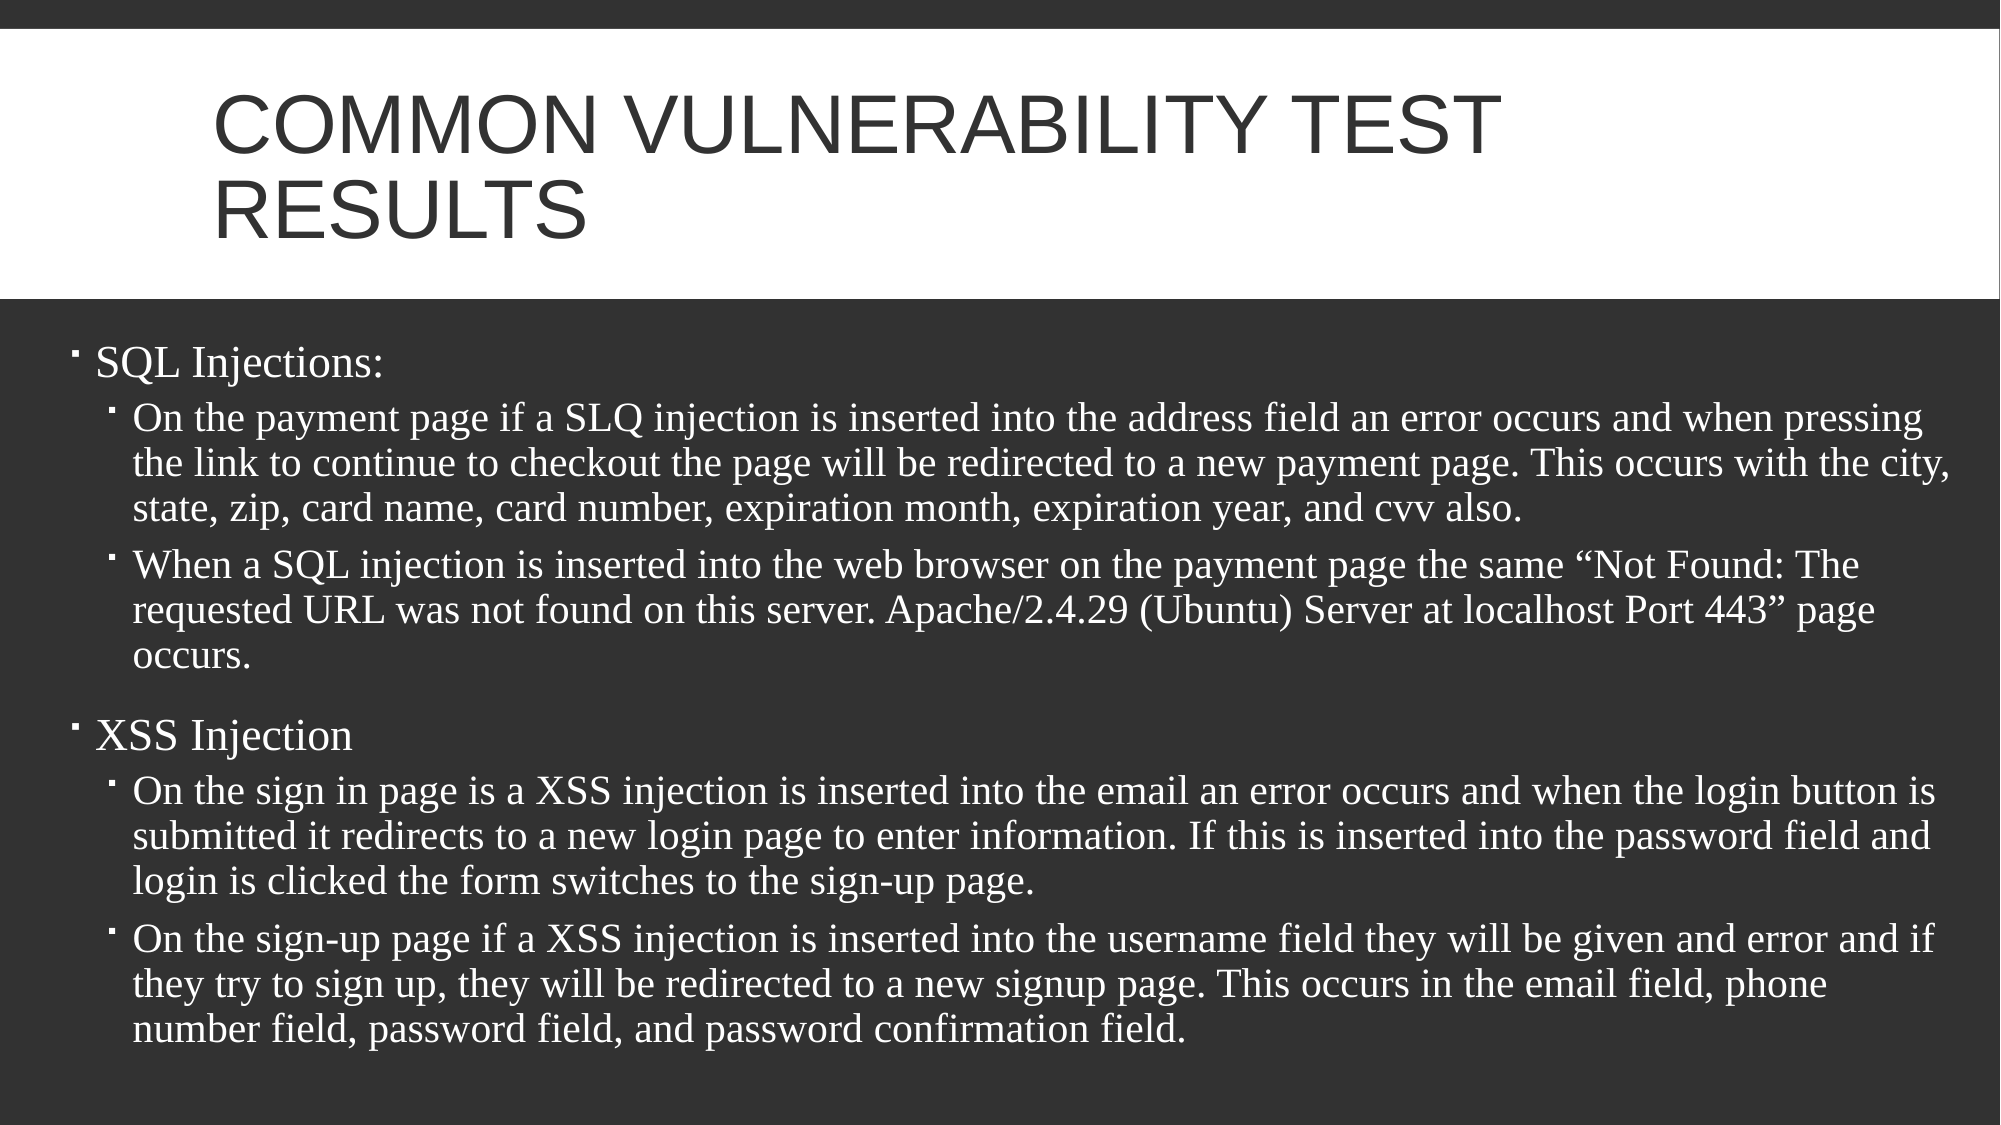

# Common vulnerability test results
SQL Injections:
On the payment page if a SLQ injection is inserted into the address field an error occurs and when pressing the link to continue to checkout the page will be redirected to a new payment page. This occurs with the city, state, zip, card name, card number, expiration month, expiration year, and cvv also.
When a SQL injection is inserted into the web browser on the payment page the same “Not Found: The requested URL was not found on this server. Apache/2.4.29 (Ubuntu) Server at localhost Port 443” page occurs.
XSS Injection
On the sign in page is a XSS injection is inserted into the email an error occurs and when the login button is submitted it redirects to a new login page to enter information. If this is inserted into the password field and login is clicked the form switches to the sign-up page.
On the sign-up page if a XSS injection is inserted into the username field they will be given and error and if they try to sign up, they will be redirected to a new signup page. This occurs in the email field, phone number field, password field, and password confirmation field.